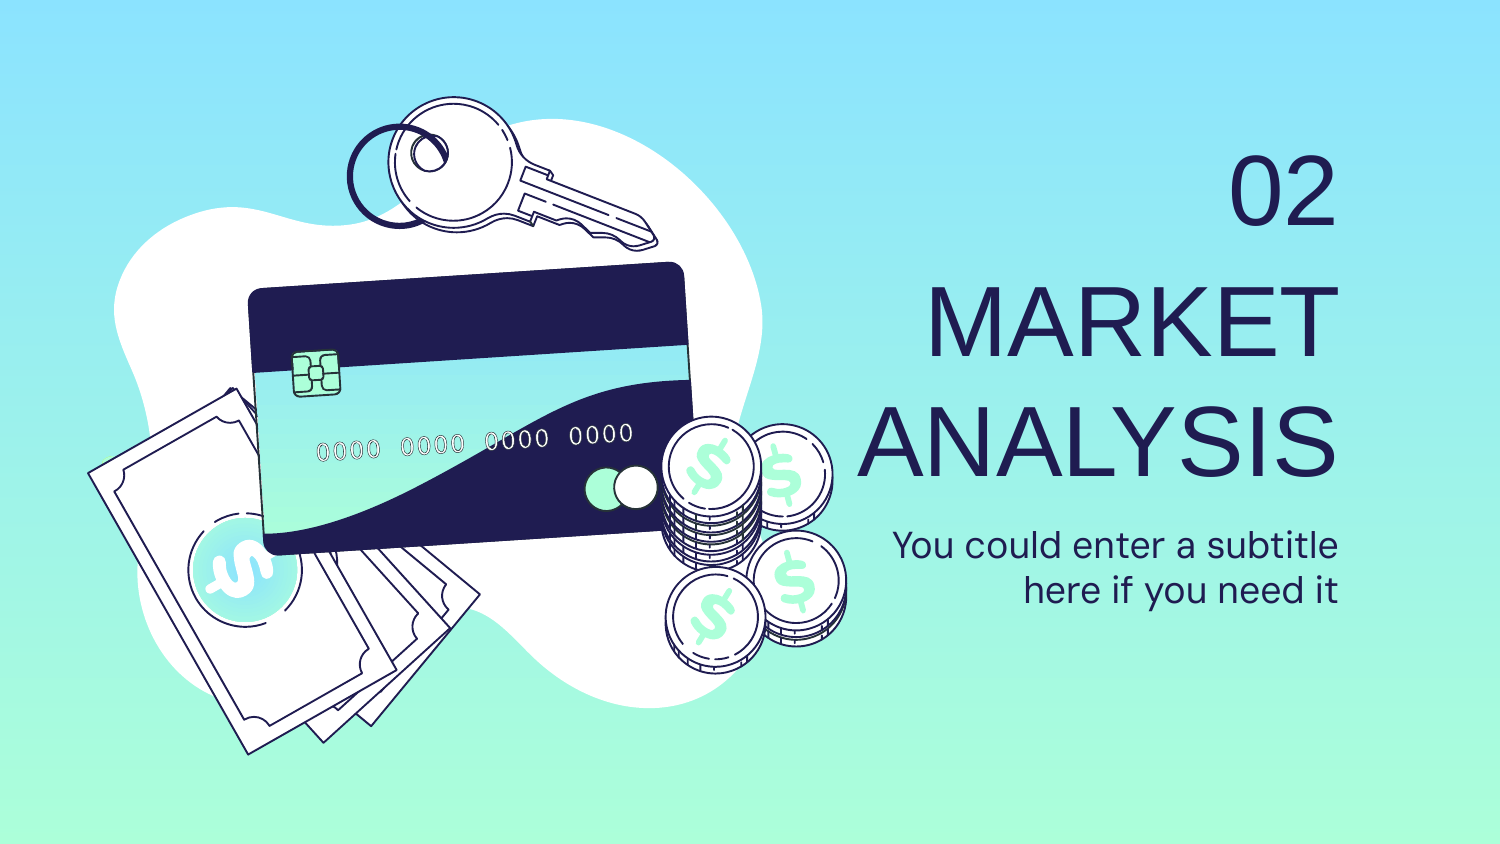

02
# MARKET ANALYSIS
You could enter a subtitle here if you need it